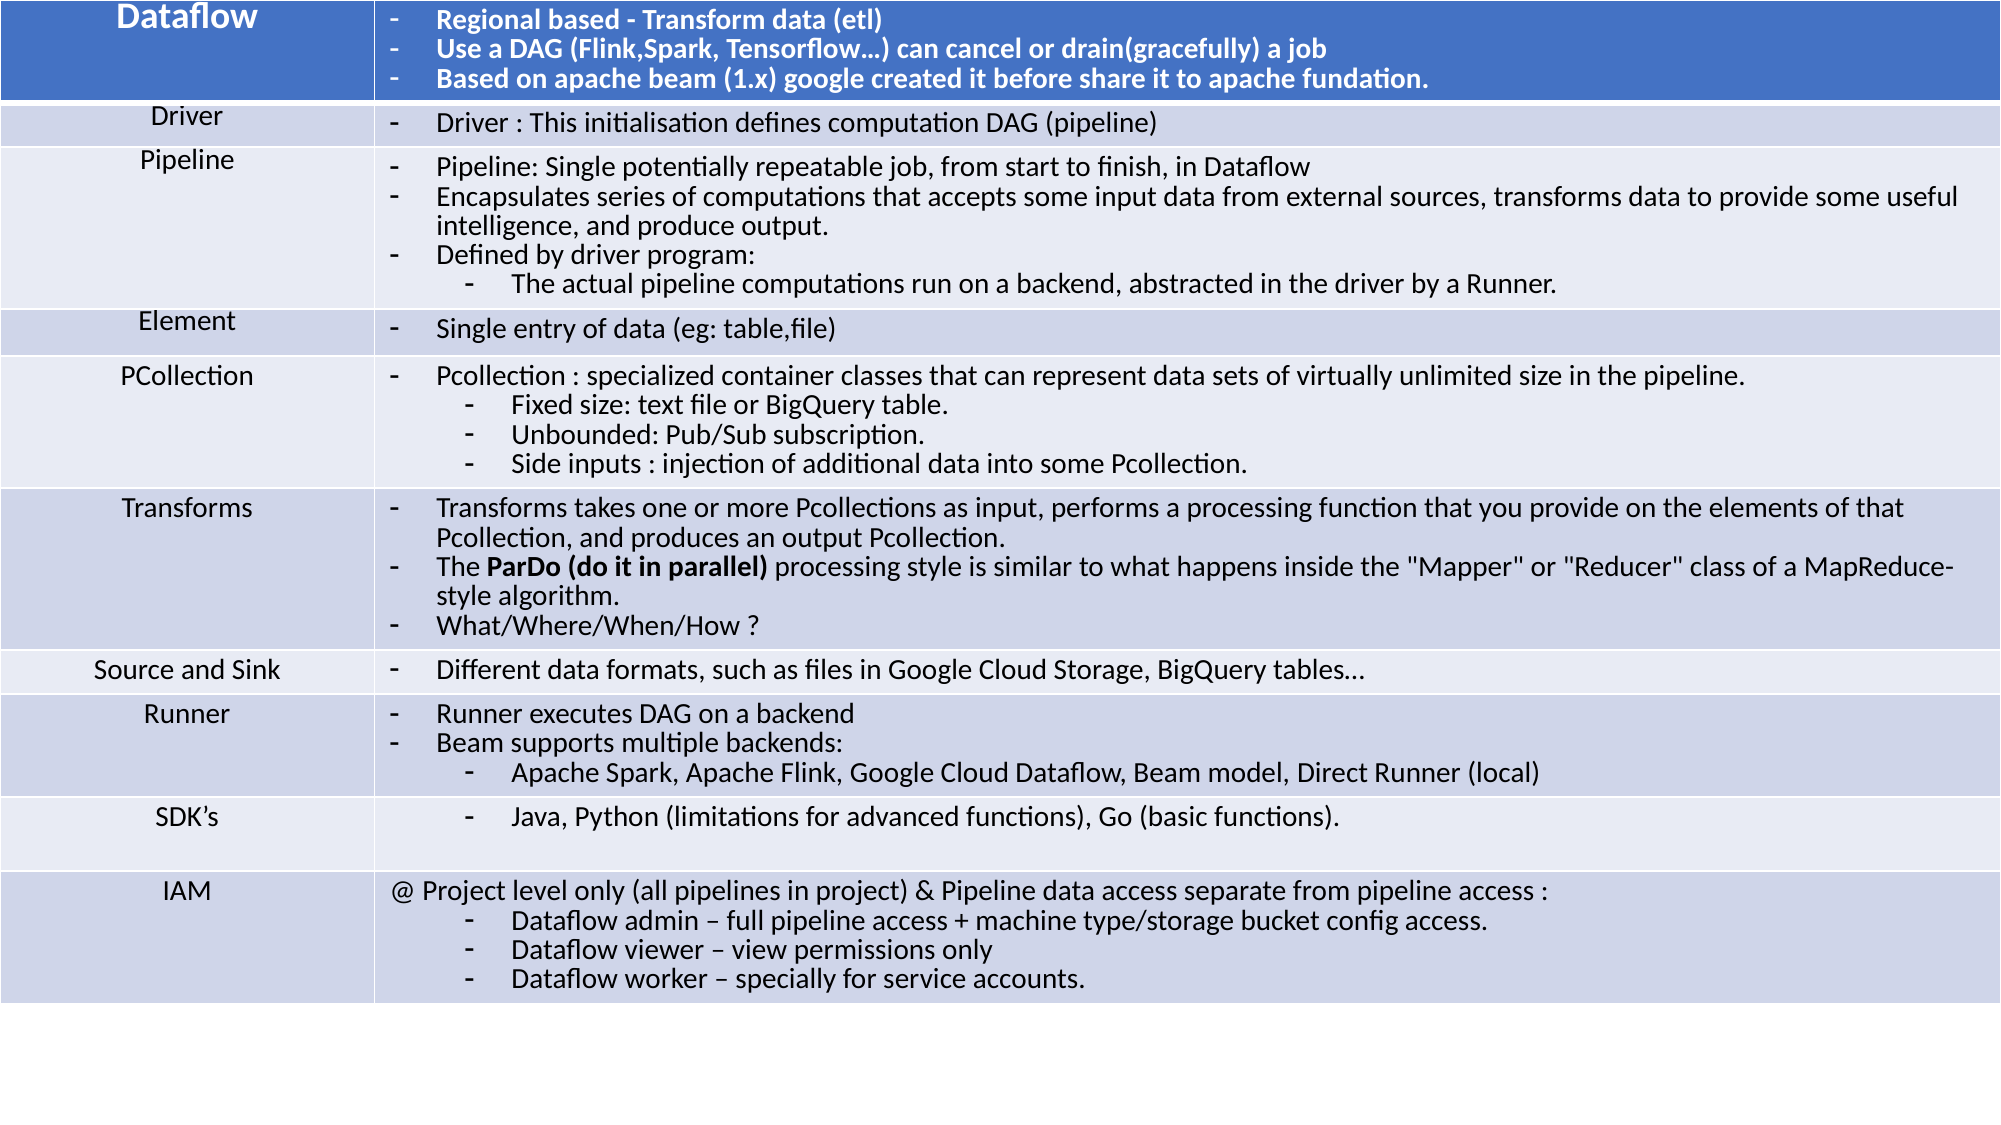

| Dataflow | Regional based - Transform data (etl) Use a DAG (Flink,Spark, Tensorflow…) can cancel or drain(gracefully) a job Based on apache beam (1.x) google created it before share it to apache fundation. |
| --- | --- |
| Driver | Driver : This initialisation defines computation DAG (pipeline) |
| Pipeline | Pipeline: Single potentially repeatable job, from start to finish, in Dataflow Encapsulates series of computations that accepts some input data from external sources, transforms data to provide some useful intelligence, and produce output. Defined by driver program: The actual pipeline computations run on a backend, abstracted in the driver by a Runner. |
| Element | Single entry of data (eg: table,file) |
| PCollection | Pcollection : specialized container classes that can represent data sets of virtually unlimited size in the pipeline. Fixed size: text file or BigQuery table. Unbounded: Pub/Sub subscription. Side inputs : injection of additional data into some Pcollection. |
| Transforms | Transforms takes one or more Pcollections as input, performs a processing function that you provide on the elements of that Pcollection, and produces an output Pcollection. The ParDo (do it in parallel) processing style is similar to what happens inside the "Mapper" or "Reducer" class of a MapReduce-style algorithm. What/Where/When/How ? |
| Source and Sink | Different data formats, such as files in Google Cloud Storage, BigQuery tables… |
| Runner | Runner executes DAG on a backend Beam supports multiple backends: Apache Spark, Apache Flink, Google Cloud Dataflow, Beam model, Direct Runner (local) |
| SDK’s | Java, Python (limitations for advanced functions), Go (basic functions). |
| IAM | @ Project level only (all pipelines in project) & Pipeline data access separate from pipeline access : Dataflow admin – full pipeline access + machine type/storage bucket config access. Dataflow viewer – view permissions only Dataflow worker – specially for service accounts. |